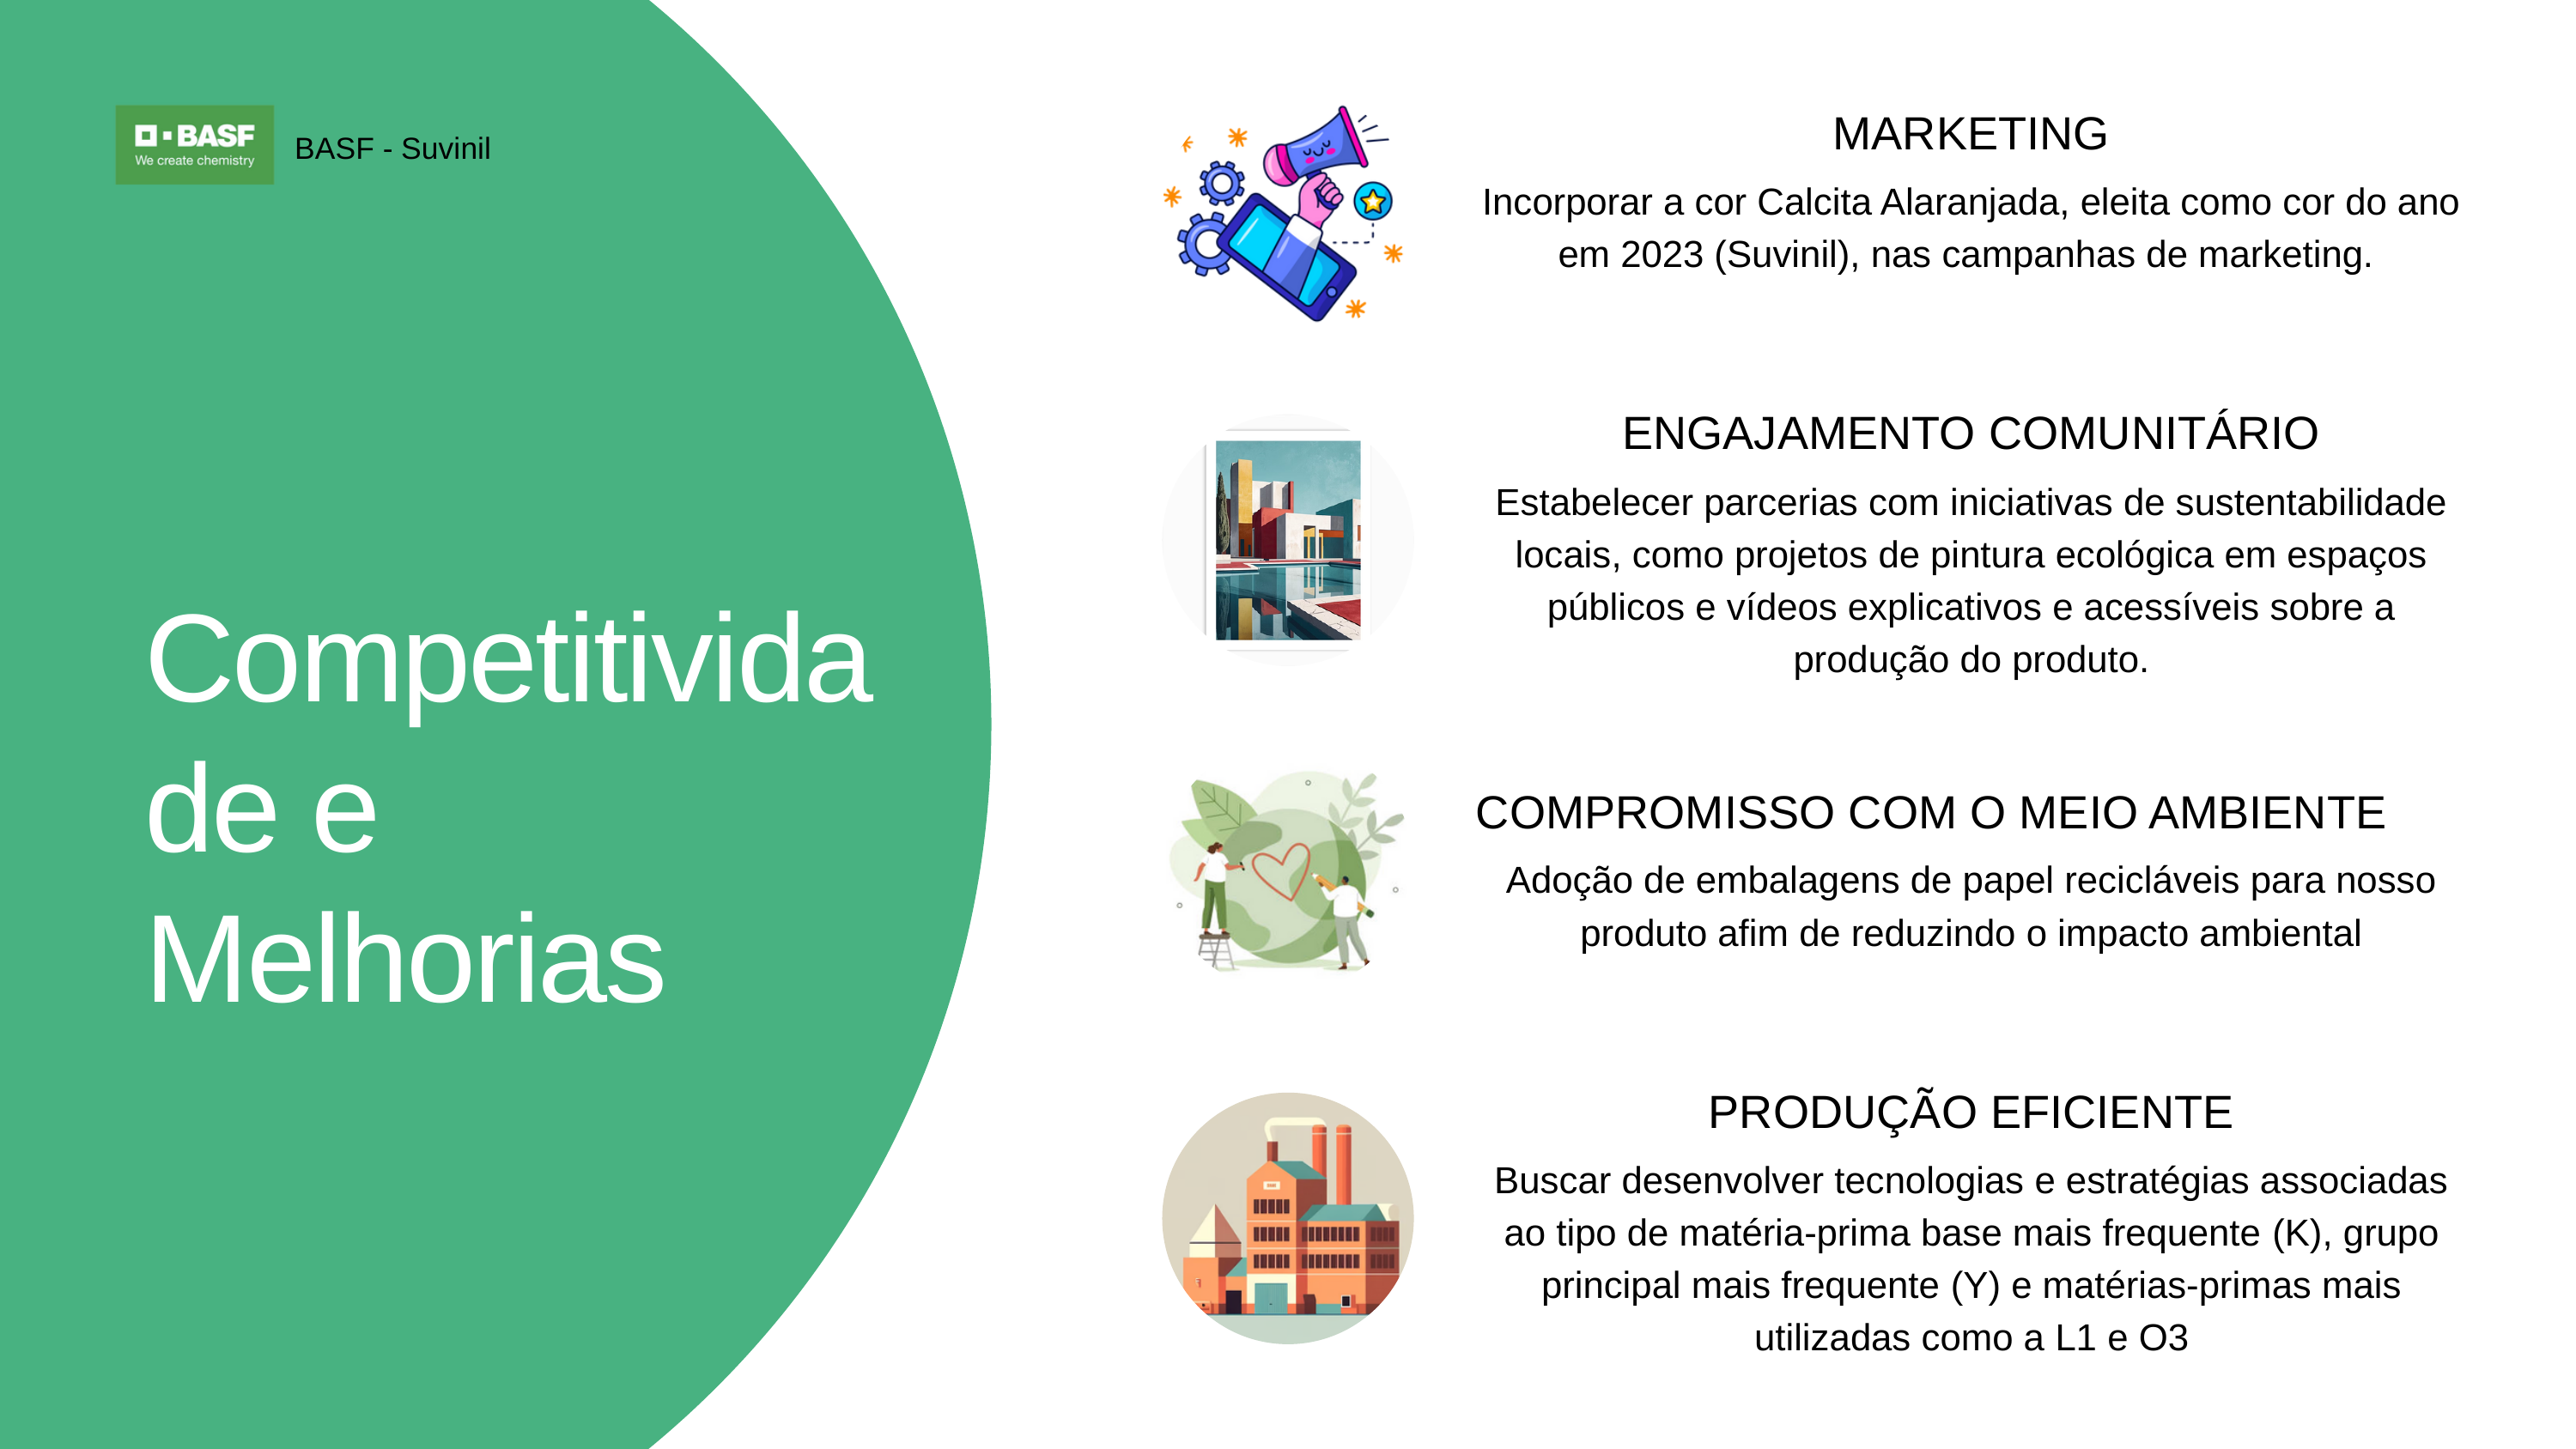

MARKETING
Incorporar a cor Calcita Alaranjada, eleita como cor do ano em 2023 (Suvinil), nas campanhas de marketing.
BASF - Suvinil
ENGAJAMENTO COMUNITÁRIO
Estabelecer parcerias com iniciativas de sustentabilidade locais, como projetos de pintura ecológica em espaços públicos e vídeos explicativos e acessíveis sobre a produção do produto.

Competitividade e Melhorias

COMPROMISSO COM O MEIO AMBIENTE
Adoção de embalagens de papel recicláveis para nosso produto afim de reduzindo o impacto ambiental
PRODUÇÃO EFICIENTE
Buscar desenvolver tecnologias e estratégias associadas ao tipo de matéria-prima base mais frequente (K), grupo principal mais frequente (Y) e matérias-primas mais utilizadas como a L1 e O3